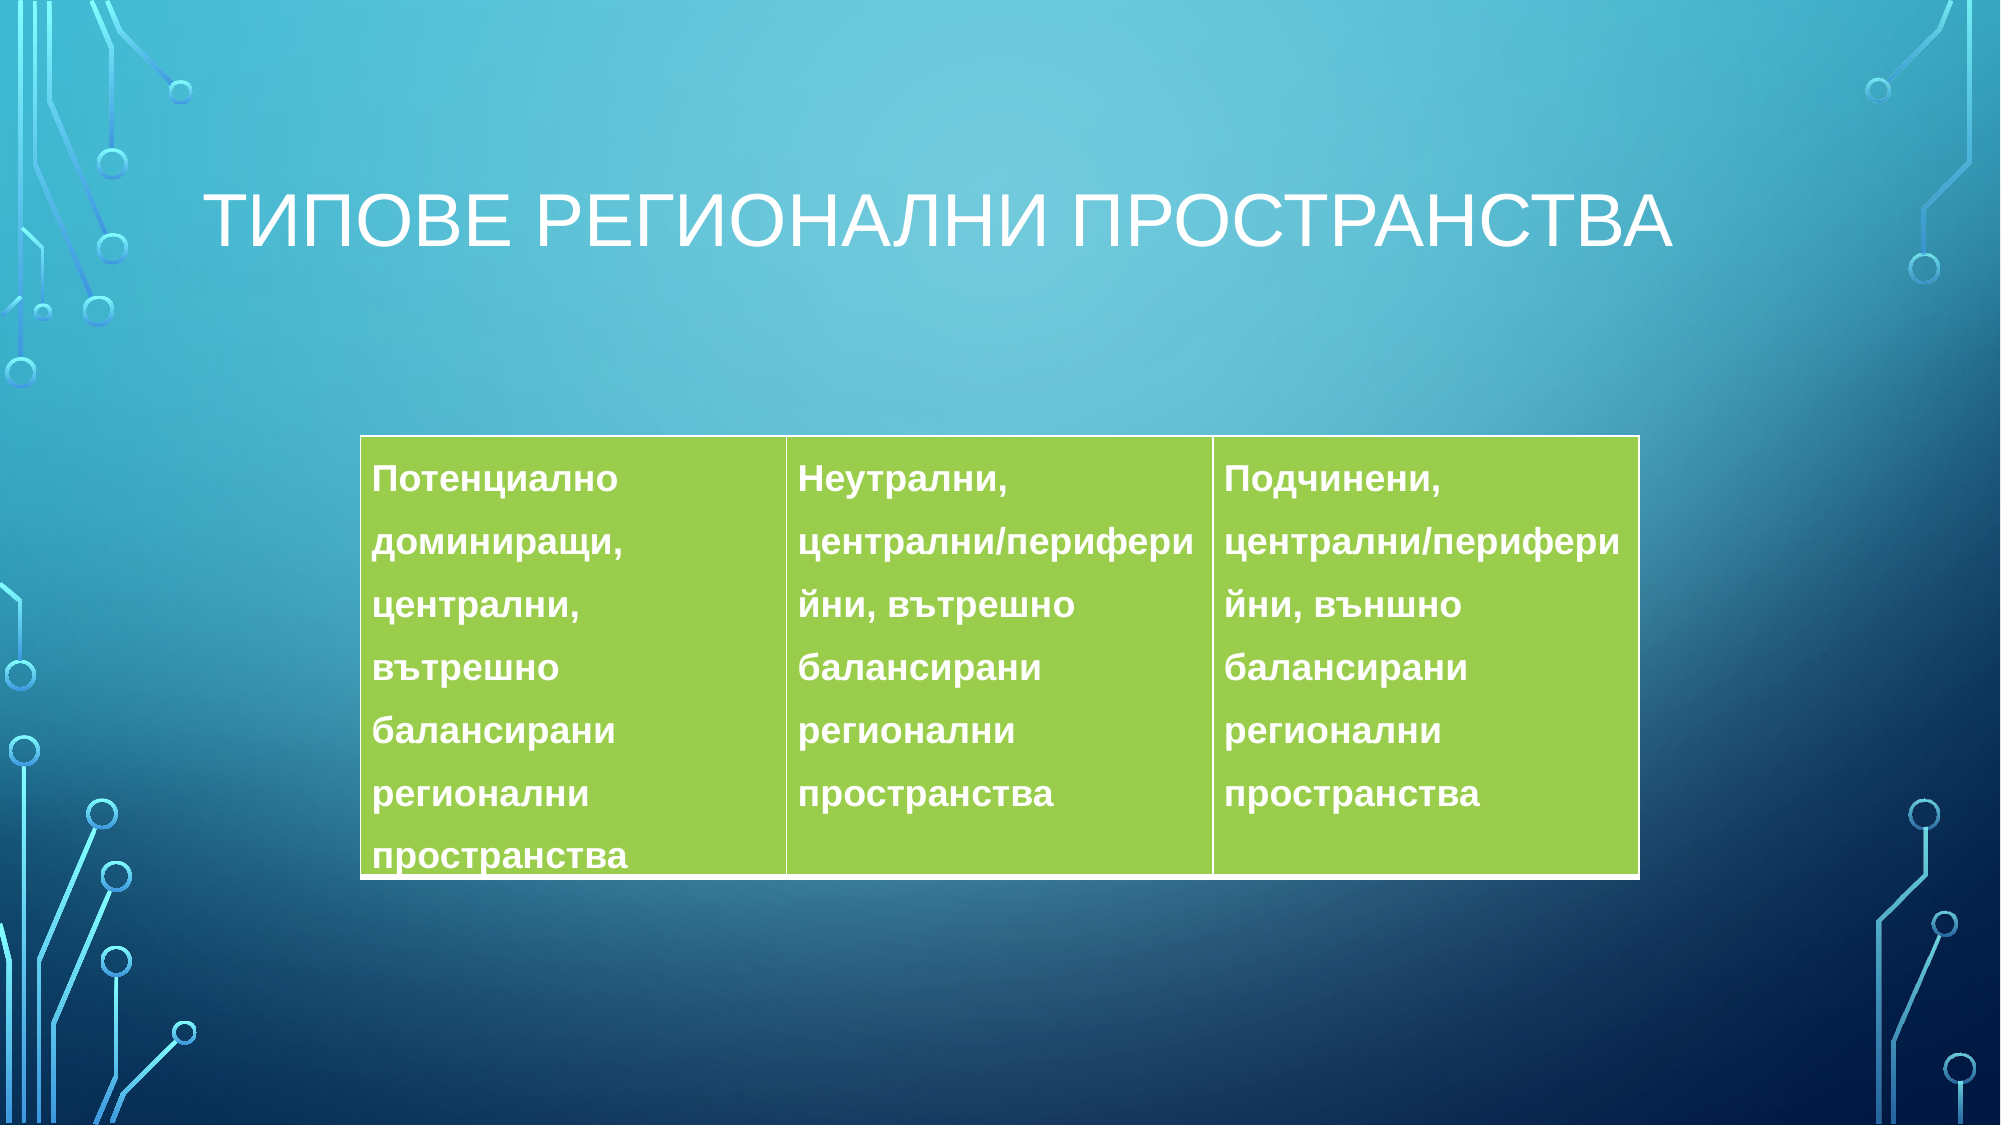

# Типове регионални пространства
| Потенциално доминиращи, централни, вътрешно балансирани регионални пространства | Неутрални, централни/периферийни, вътрешно балансирани регионални пространства | Подчинени, централни/периферийни, външно балансирани регионални пространства |
| --- | --- | --- |